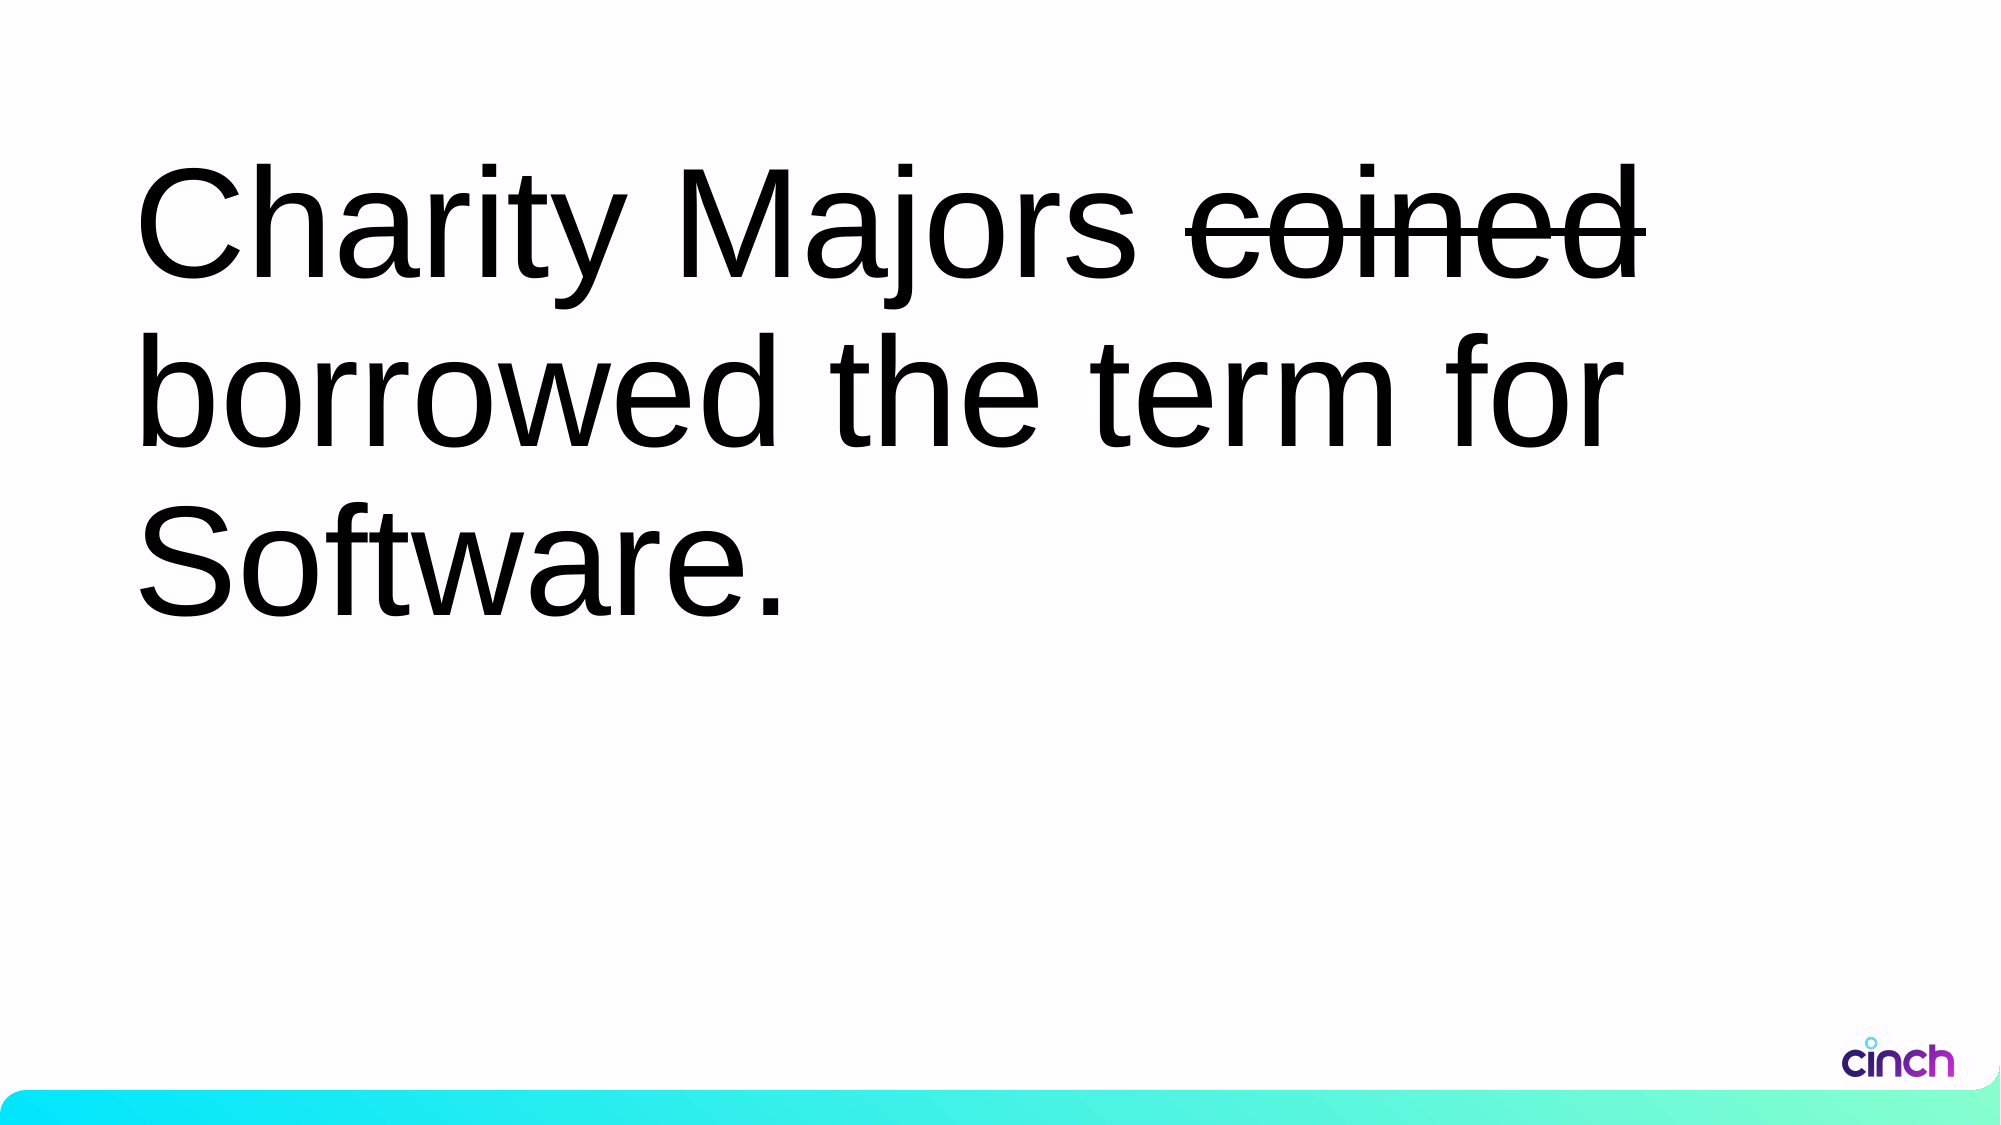

# Charity Majors coined borrowed the term for Software.